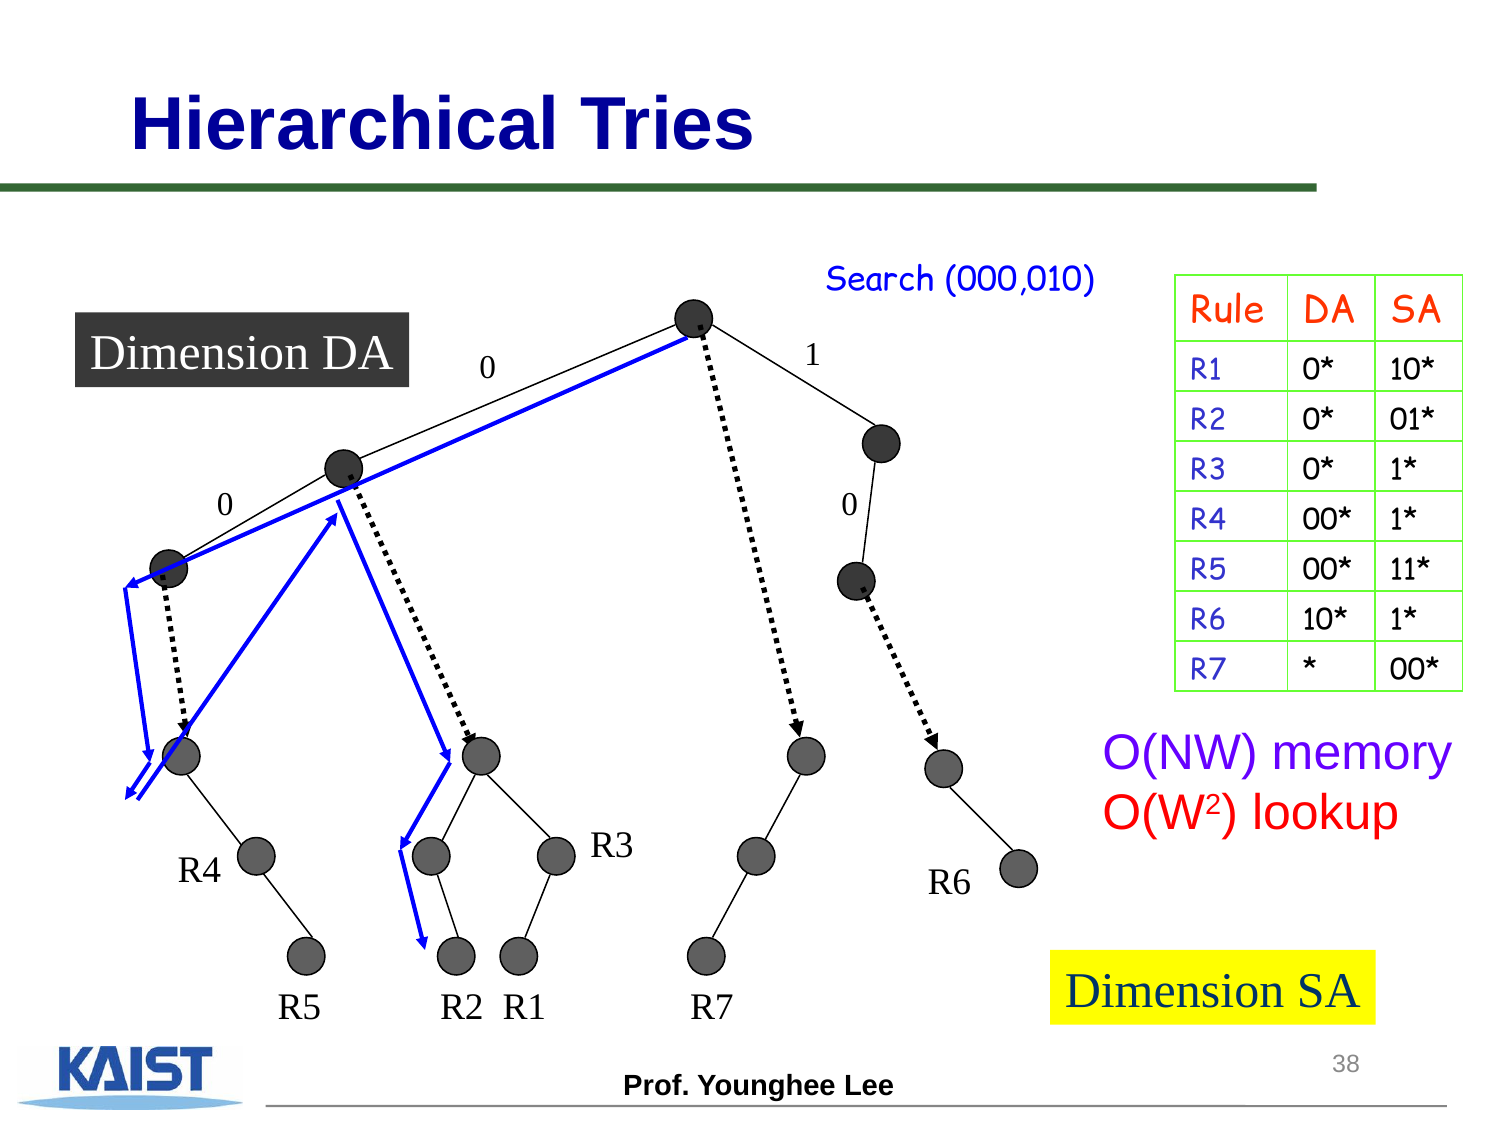

# Hierarchical Tries
Search (000,010)
| Rule | DA | SA |
| --- | --- | --- |
| R1 | 0\* | 10\* |
| R2 | 0\* | 01\* |
| R3 | 0\* | 1\* |
| R4 | 00\* | 1\* |
| R5 | 00\* | 11\* |
| R6 | 10\* | 1\* |
| R7 | \* | 00\* |

Dimension DA

R3
R4

R6

Dimension SA
R5
R2
R1
R7

1

0

0
0

O(NW) memory
O(W2) lookup

38